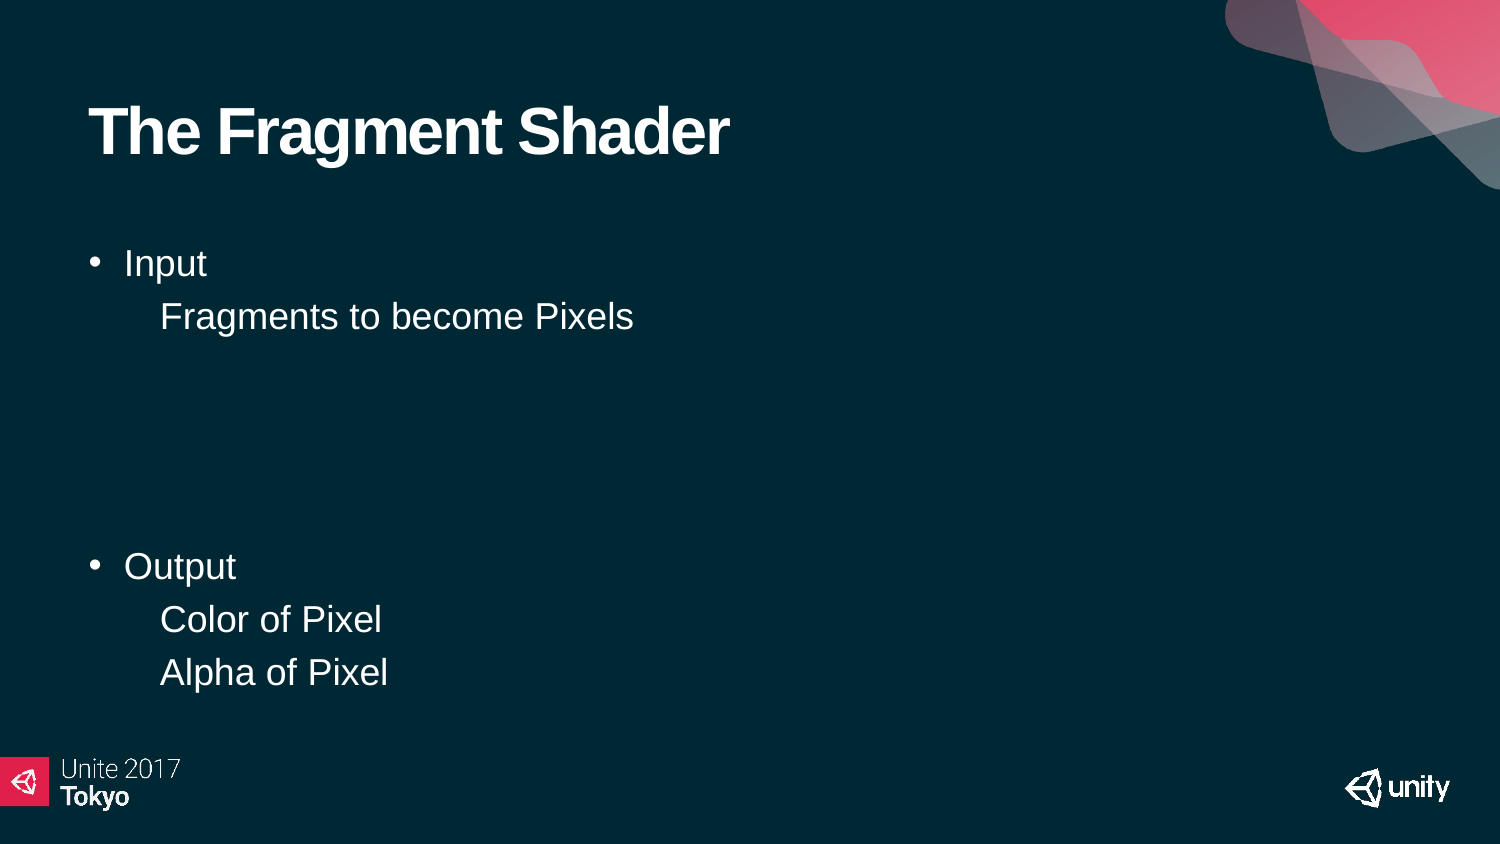

# The Fragment Shader
Input
Fragments to become Pixels

Output
Color of Pixel
Alpha of Pixel